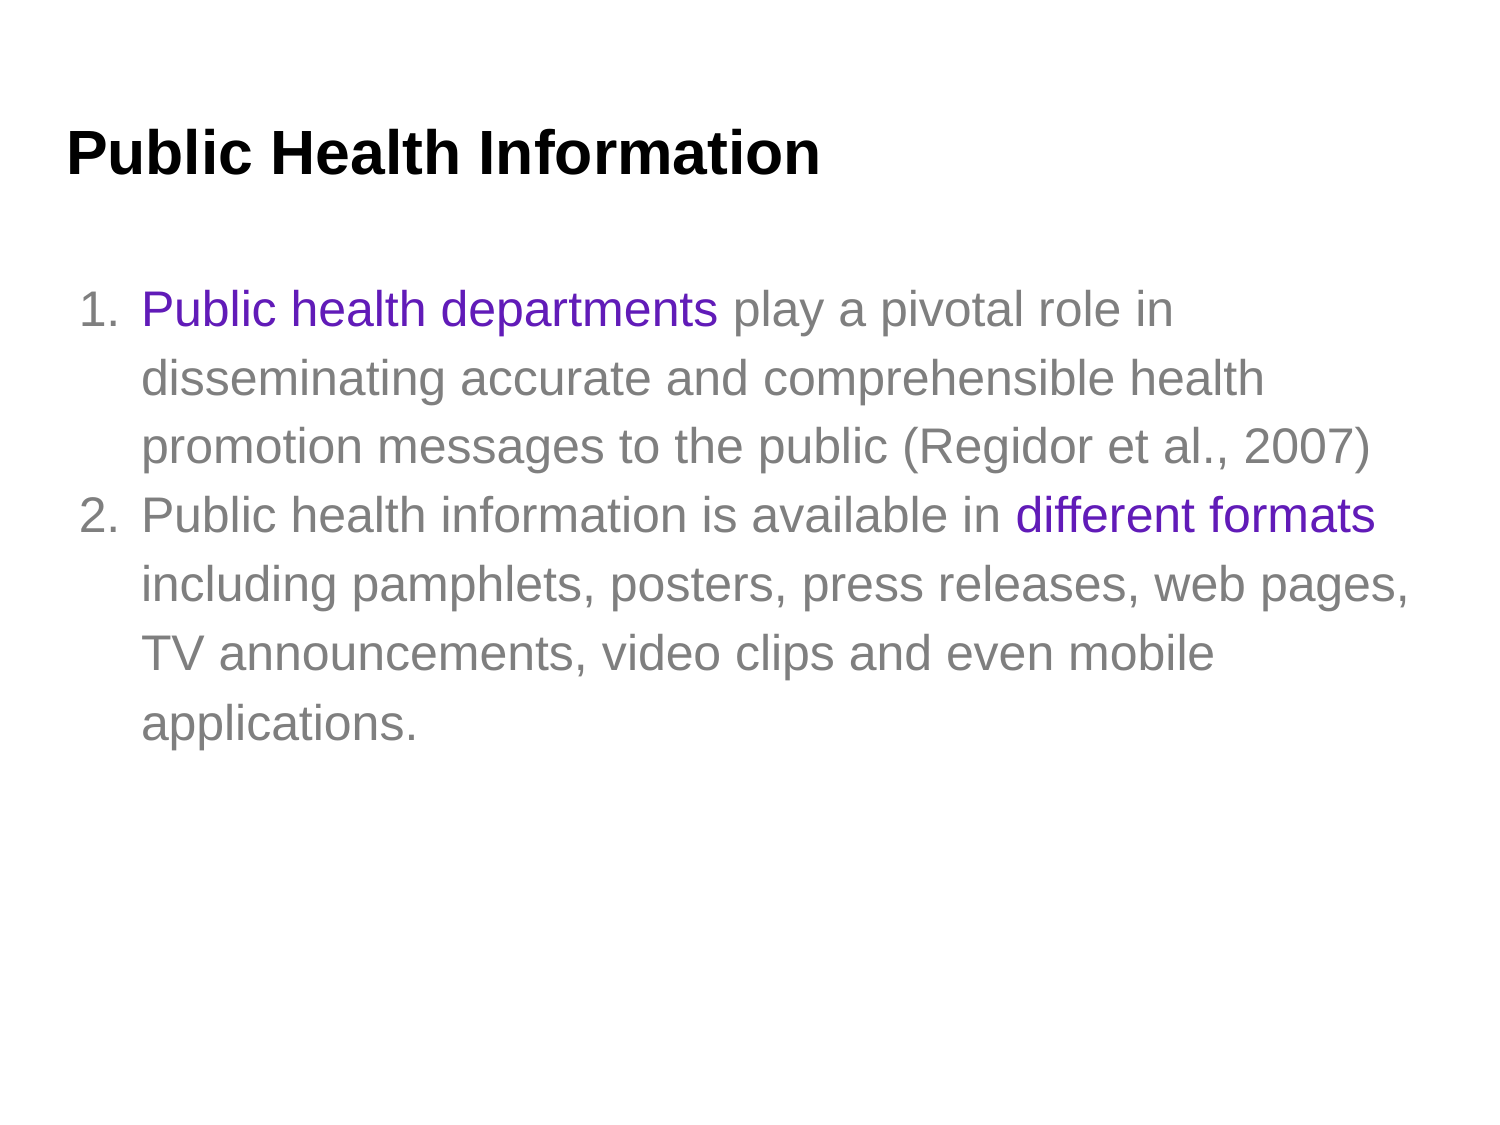

# Public Health Information
Public health departments play a pivotal role in disseminating accurate and comprehensible health promotion messages to the public (Regidor et al., 2007)
Public health information is available in different formats including pamphlets, posters, press releases, web pages, TV announcements, video clips and even mobile applications.